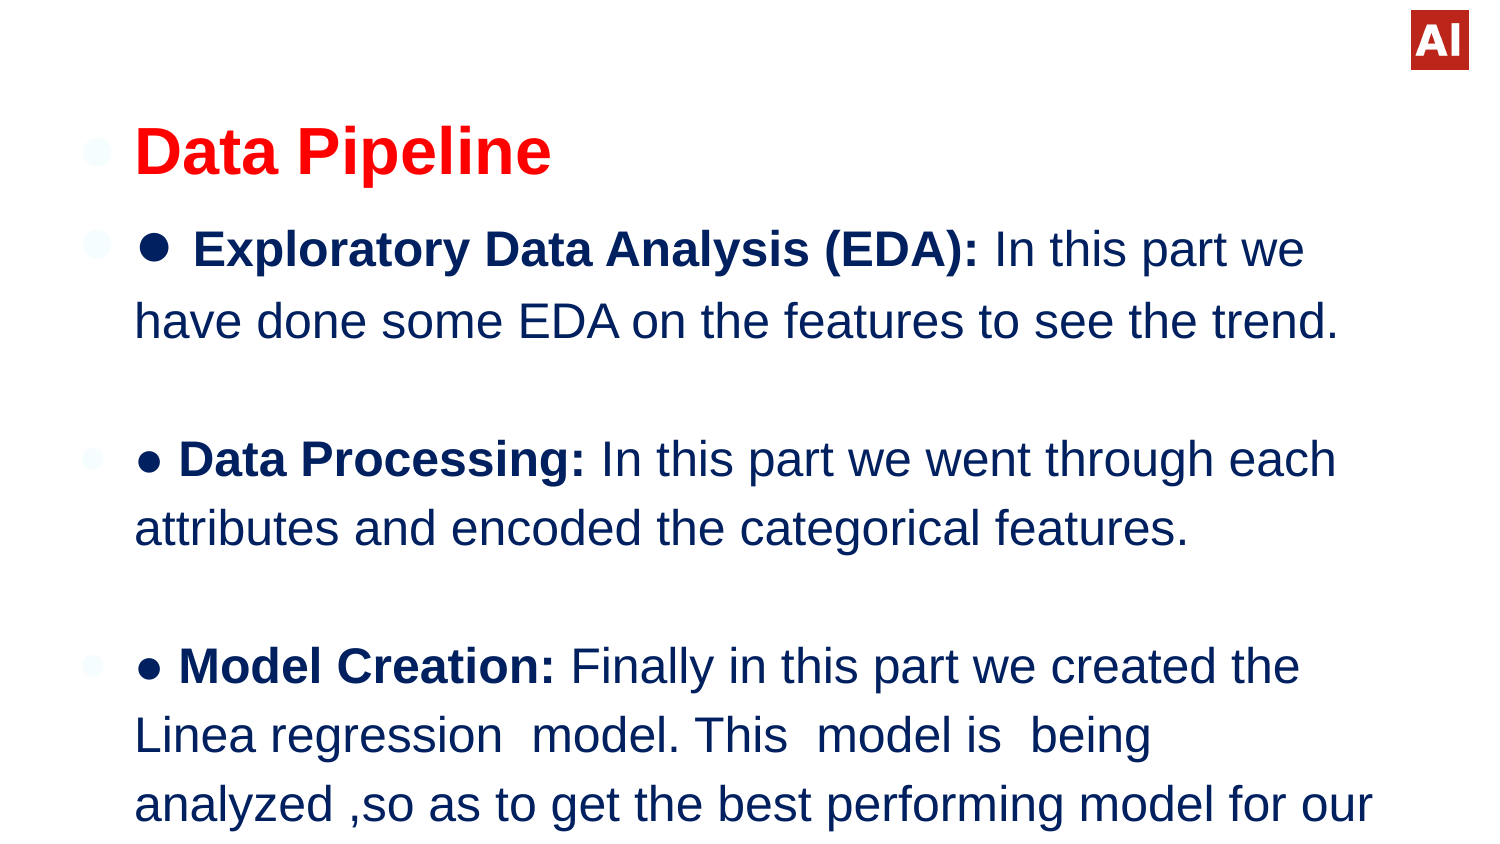

Data Pipeline
● Exploratory Data Analysis (EDA): In this part we have done some EDA on the features to see the trend.

● Data Processing: In this part we went through each attributes and encoded the categorical features.

● Model Creation: Finally in this part we created the Linea regression  model. This  model is  being analyzed ,so as to get the best performing model for our project.